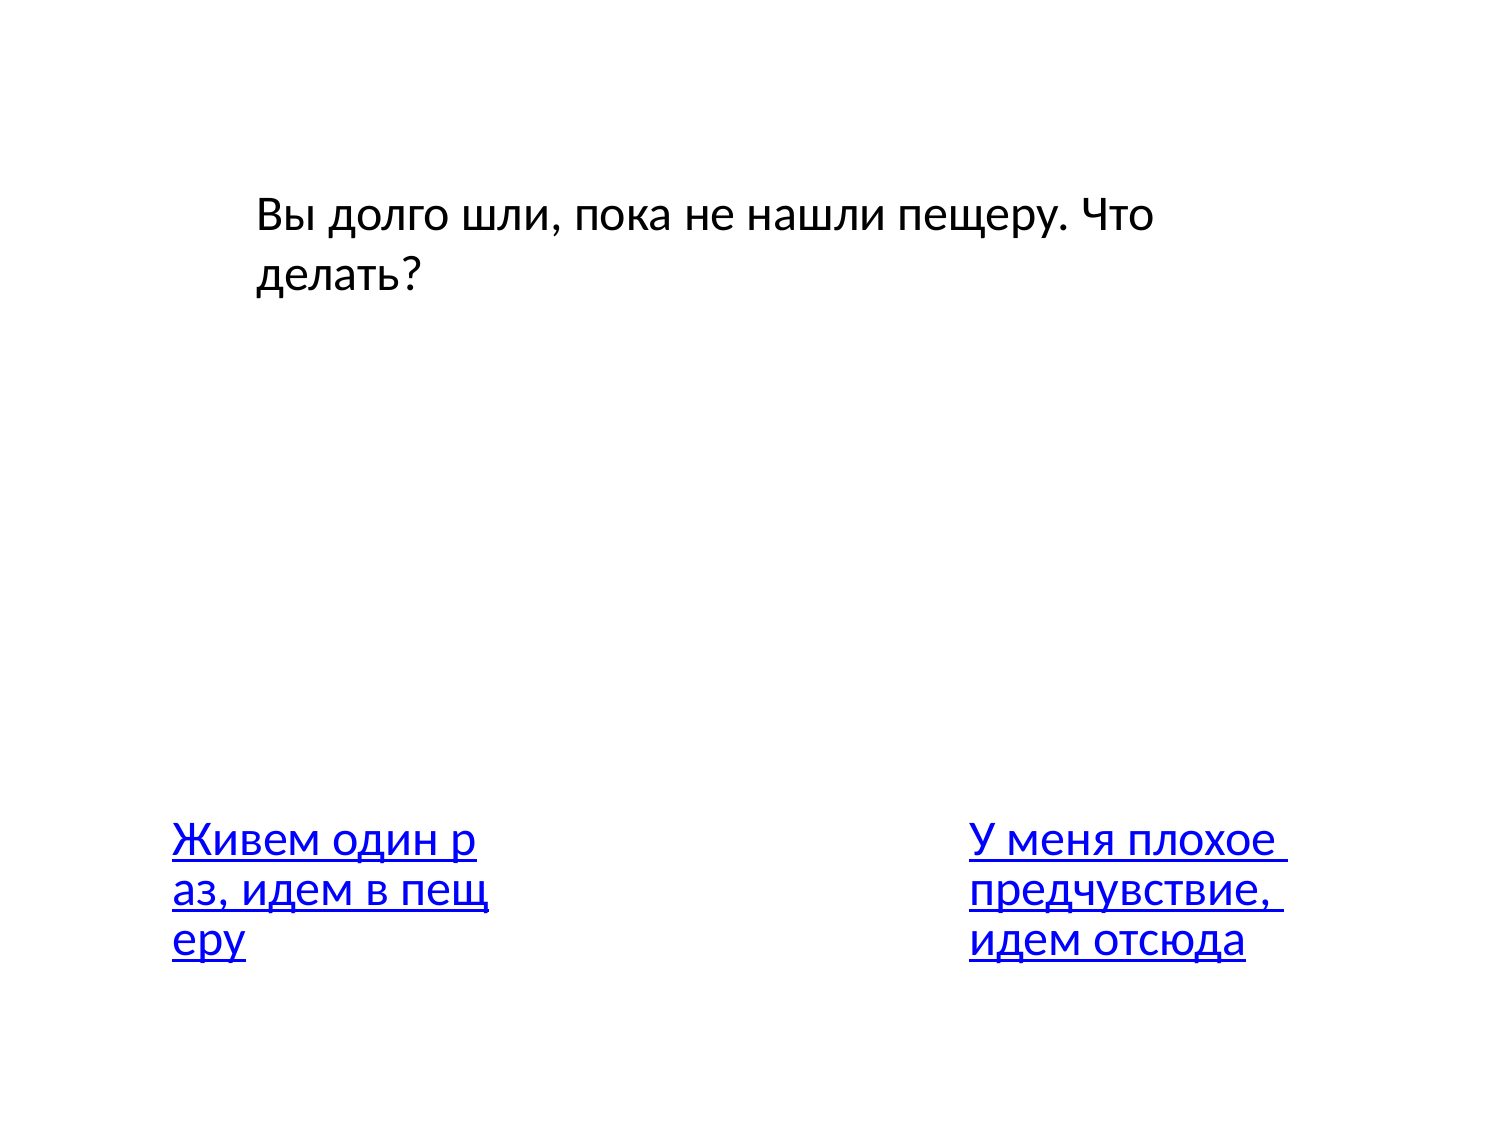

Вы долго шли, пока не нашли пещеру. Что делать?
Живем один раз, идем в пещеру
У меня плохое предчувствие, идем отсюда